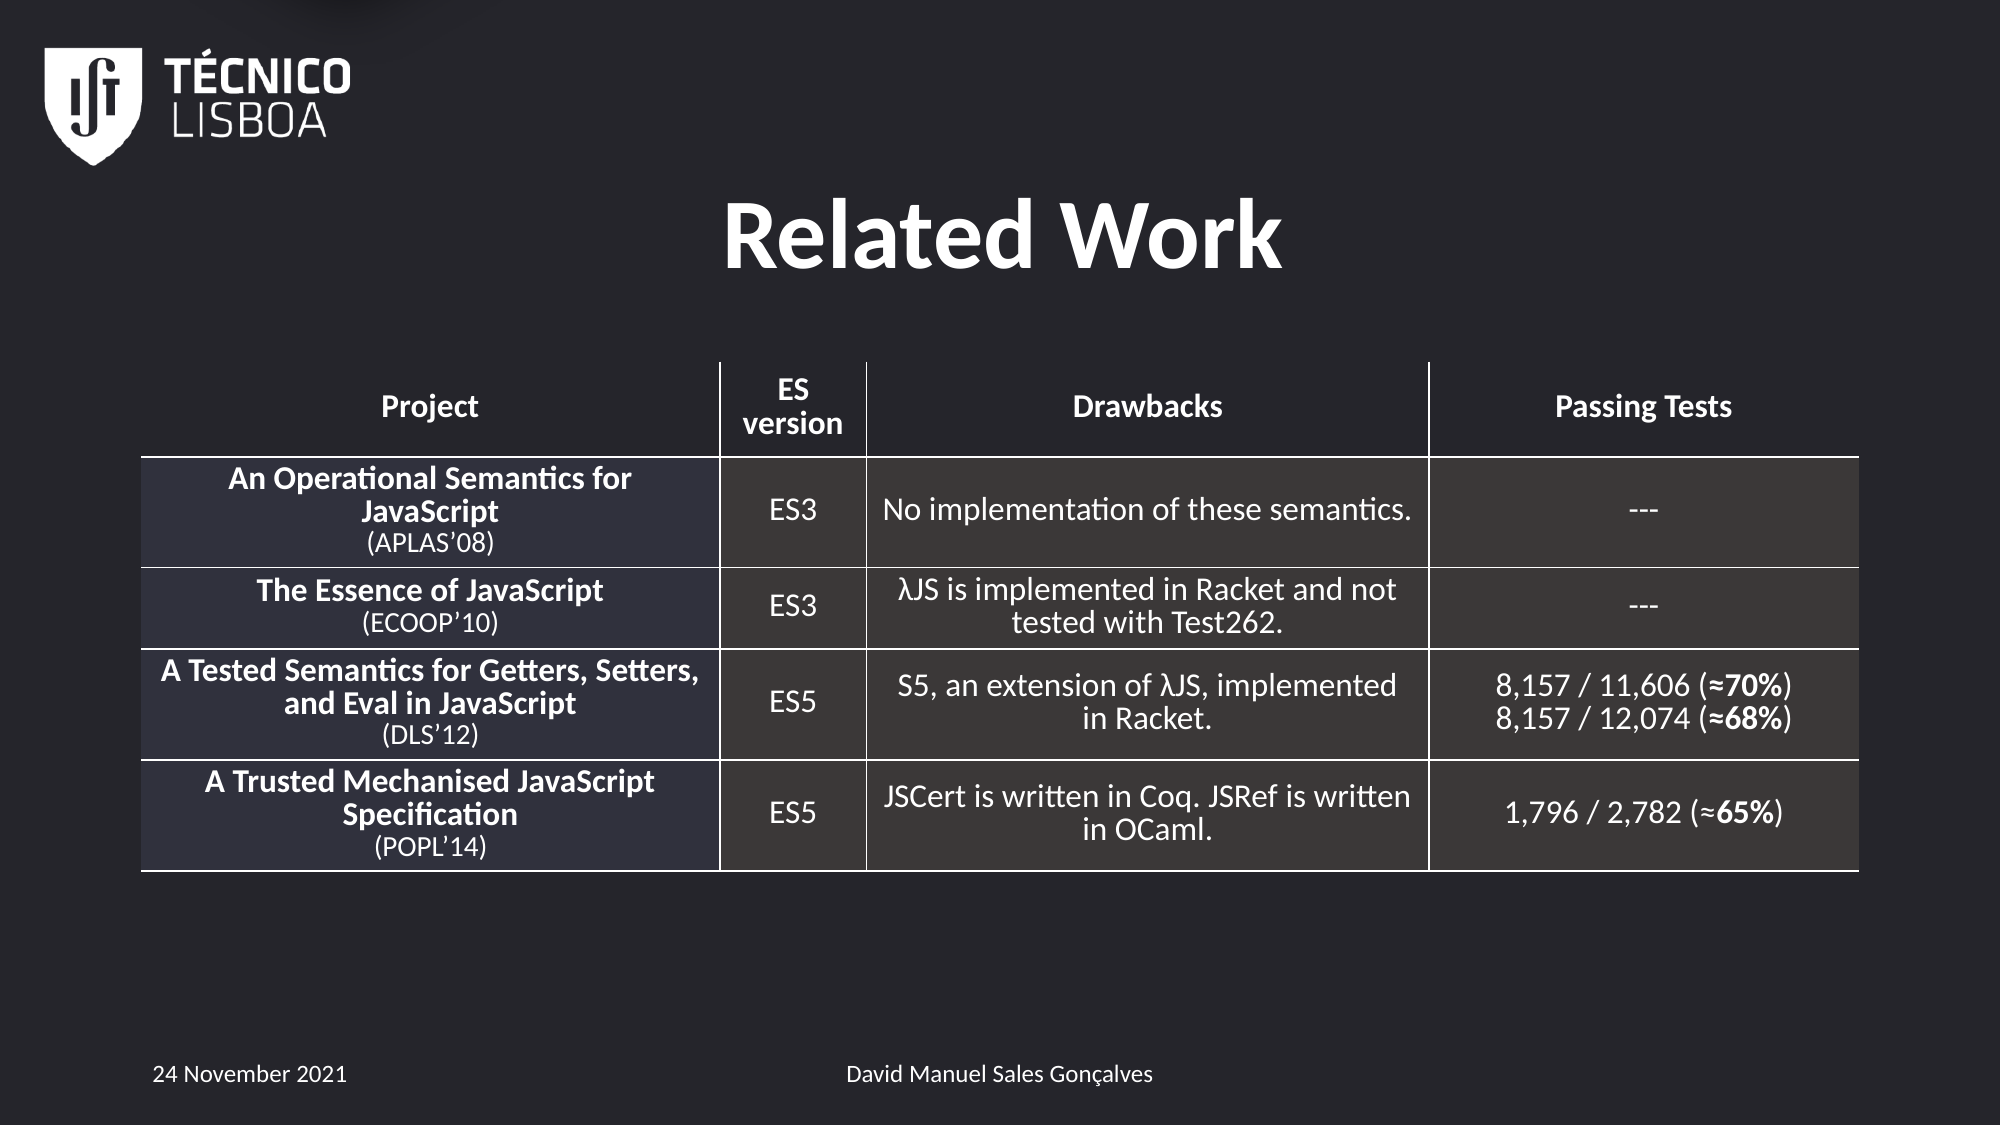

1
# Related Work
| Project | ES version | Drawbacks | Passing Tests |
| --- | --- | --- | --- |
| An Operational Semantics for JavaScript (APLAS’08) | ES3 | No implementation of these semantics. | --- |
| The Essence of JavaScript (ECOOP’10) | ES3 | λJS is implemented in Racket and not tested with Test262. | --- |
| A Tested Semantics for Getters, Setters, and Eval in JavaScript (DLS’12) | ES5 | S5, an extension of λJS, implemented in Racket. | 8,157 / 11,606 (≈70%) 8,157 / 12,074 (≈68%) |
| A Trusted Mechanised JavaScript Specification (POPL’14) | ES5 | JSCert is written in Coq. JSRef is written in OCaml. | 1,796 / 2,782 (≈65%) |
24 November 2021
David Manuel Sales Gonçalves
68